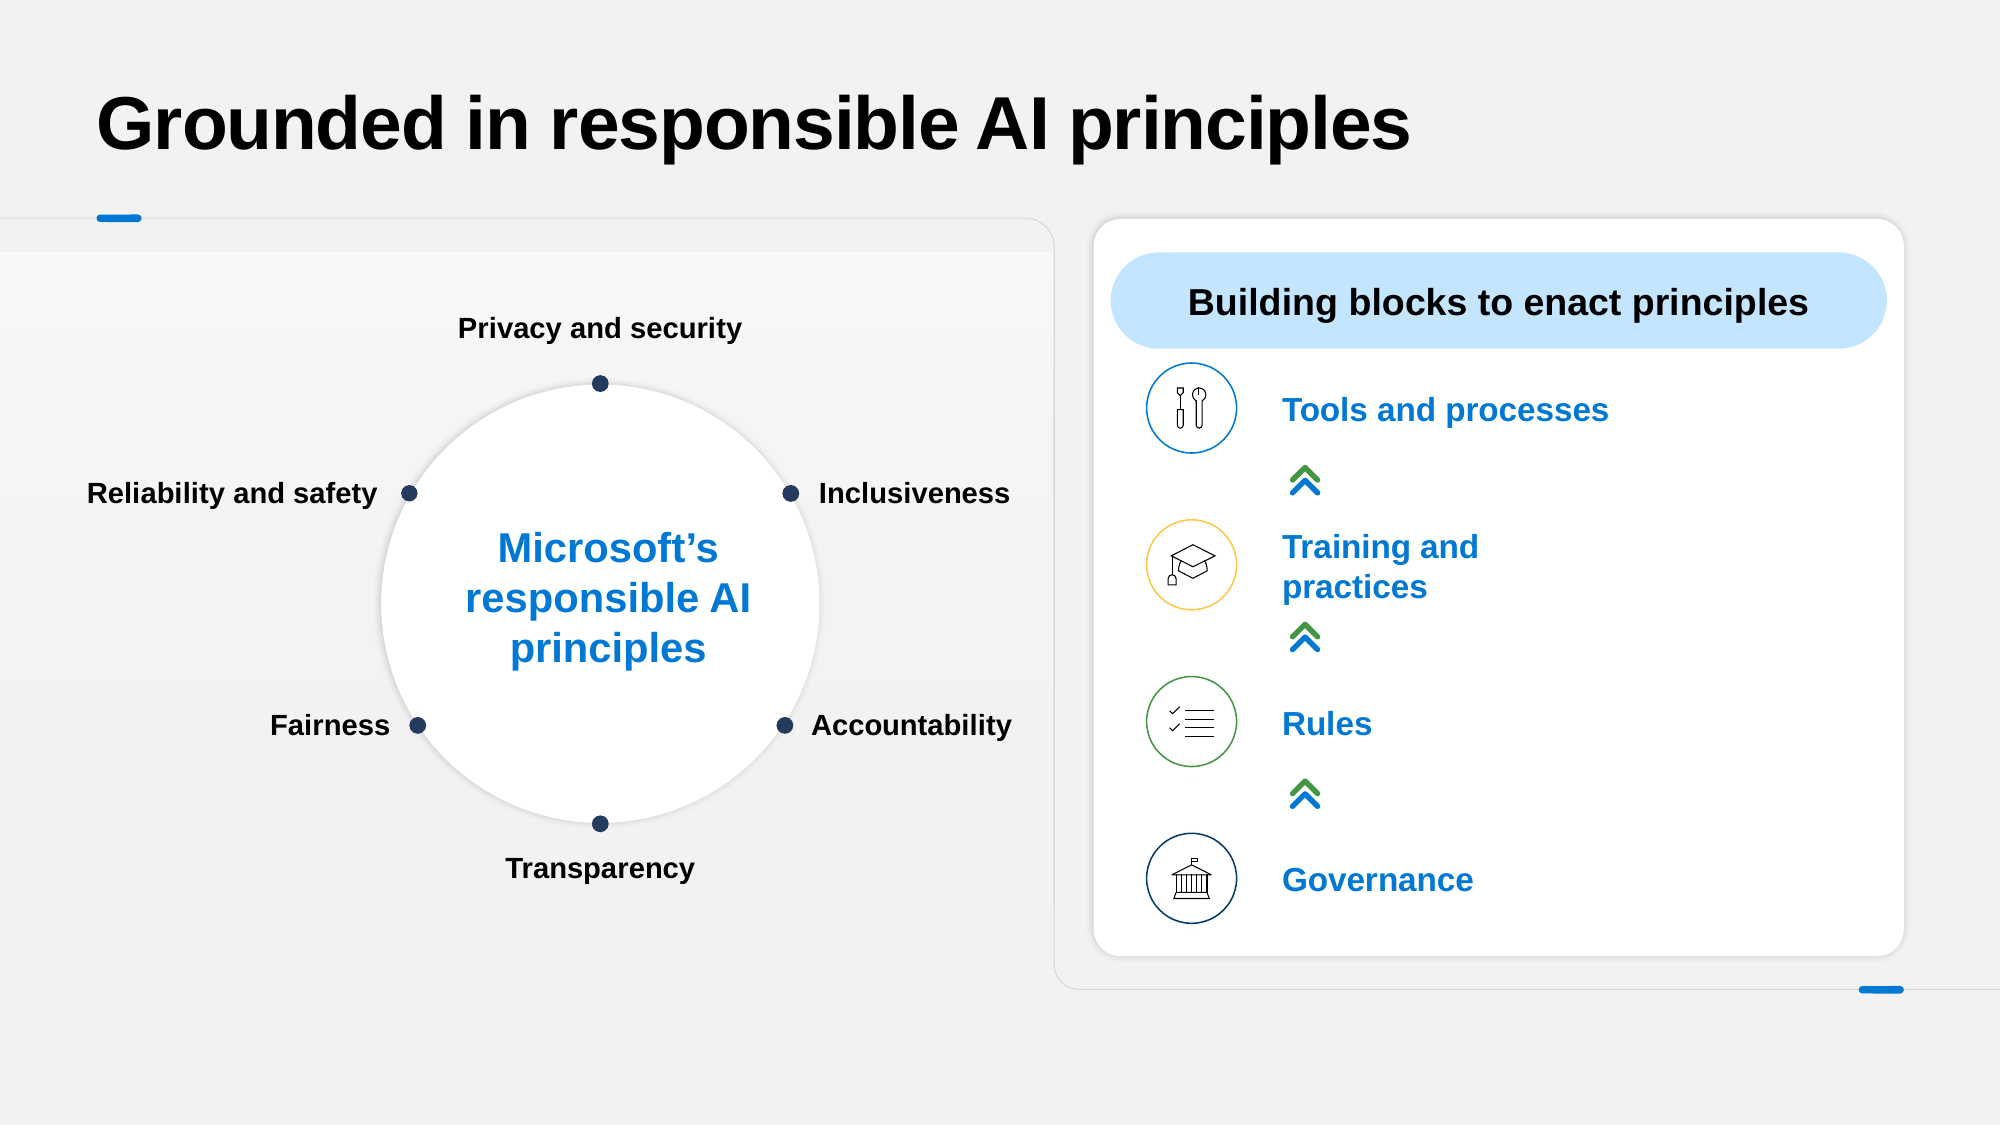

# Grounded in responsible AI principles

Building blocks to enact principles

Privacy and security

Tools and processes

Training and practices

Rules

Governance

Microsoft’s responsible AI principles

Reliability and safety
Inclusiveness
Fairness
Accountability
Transparency